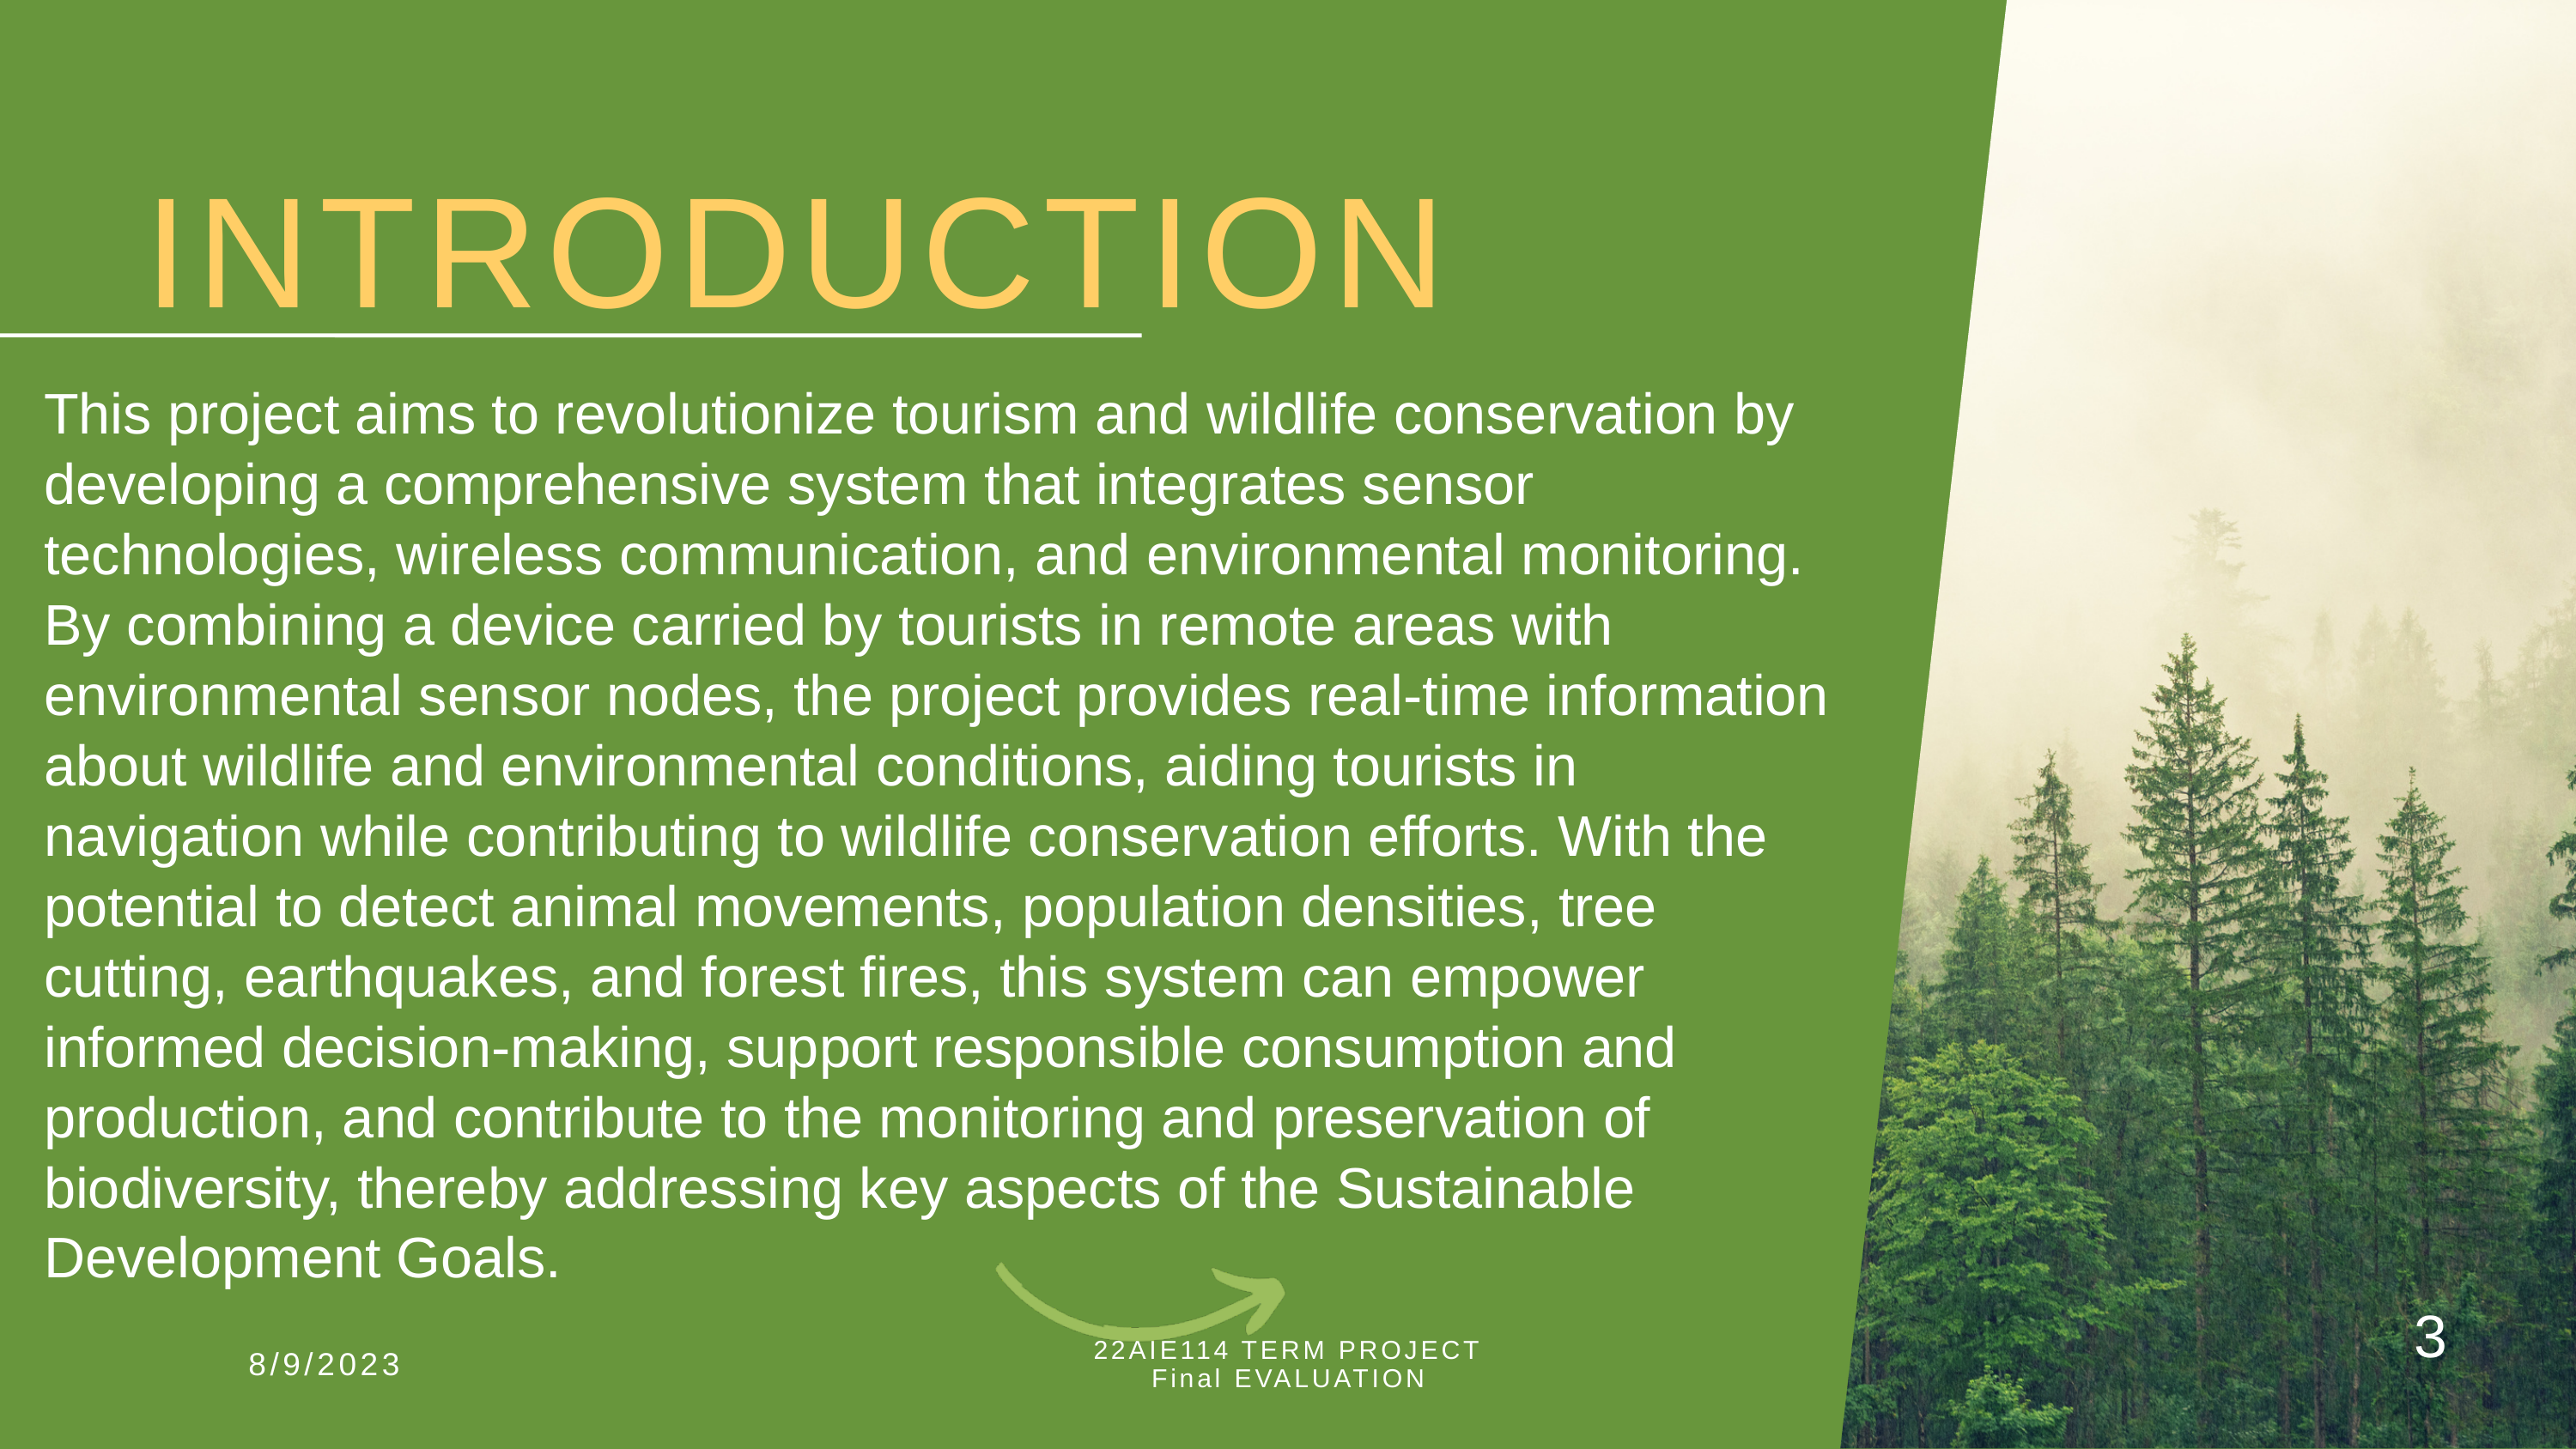

INTRODUCTION

This project aims to revolutionize tourism and wildlife conservation by developing a comprehensive system that integrates sensor technologies, wireless communication, and environmental monitoring. By combining a device carried by tourists in remote areas with environmental sensor nodes, the project provides real-time information about wildlife and environmental conditions, aiding tourists in navigation while contributing to wildlife conservation efforts. With the potential to detect animal movements, population densities, tree cutting, earthquakes, and forest fires, this system can empower informed decision-making, support responsible consumption and production, and contribute to the monitoring and preservation of biodiversity, thereby addressing key aspects of the Sustainable Development Goals.

3
22AIE114 TERM PROJECT Final EVALUATION​
8/9/2023